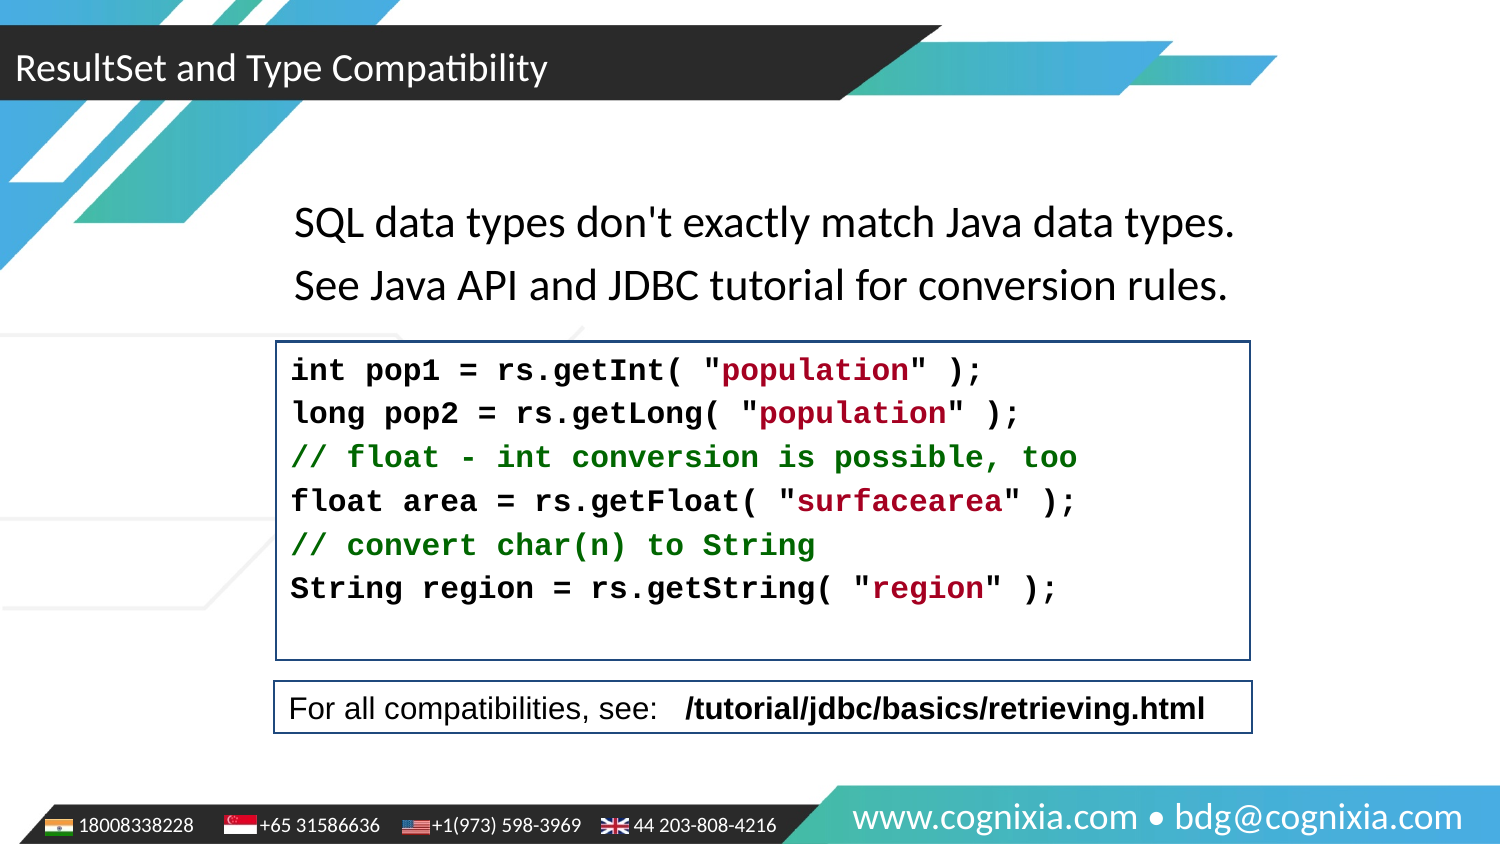

ResultSet and Type Compatibility
SQL data types don't exactly match Java data types.
See Java API and JDBC tutorial for conversion rules.

int pop1 = rs.getInt( "population" );
long pop2 = rs.getLong( "population" );
// float - int conversion is possible, too
float area = rs.getFloat( "surfacearea" );
// convert char(n) to String
String region = rs.getString( "region" );

For all compatibilities, see:   /tutorial/jdbc/basics/retrieving.html